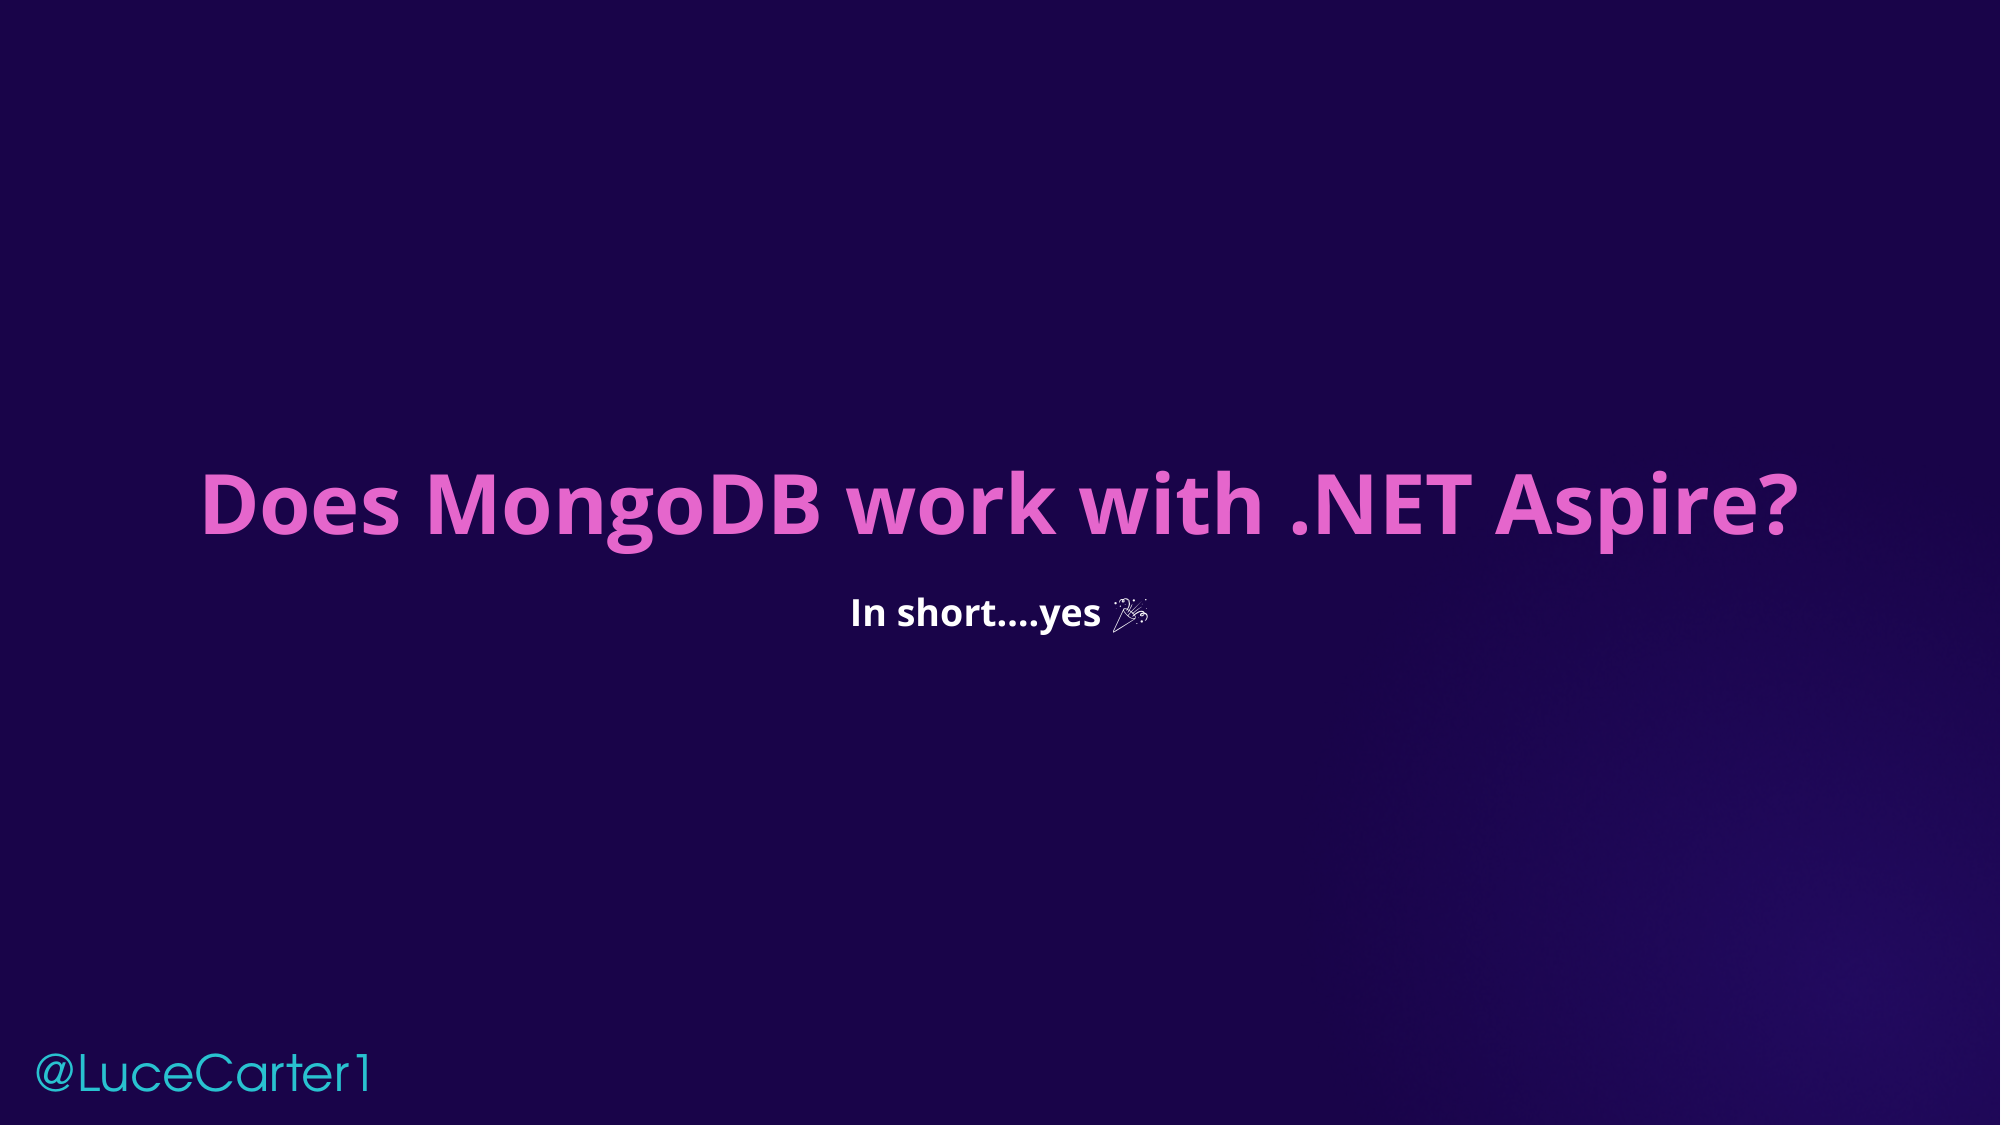

# Does MongoDB work with .NET Aspire?
In short….yes 🎉
@LuceCarter1​